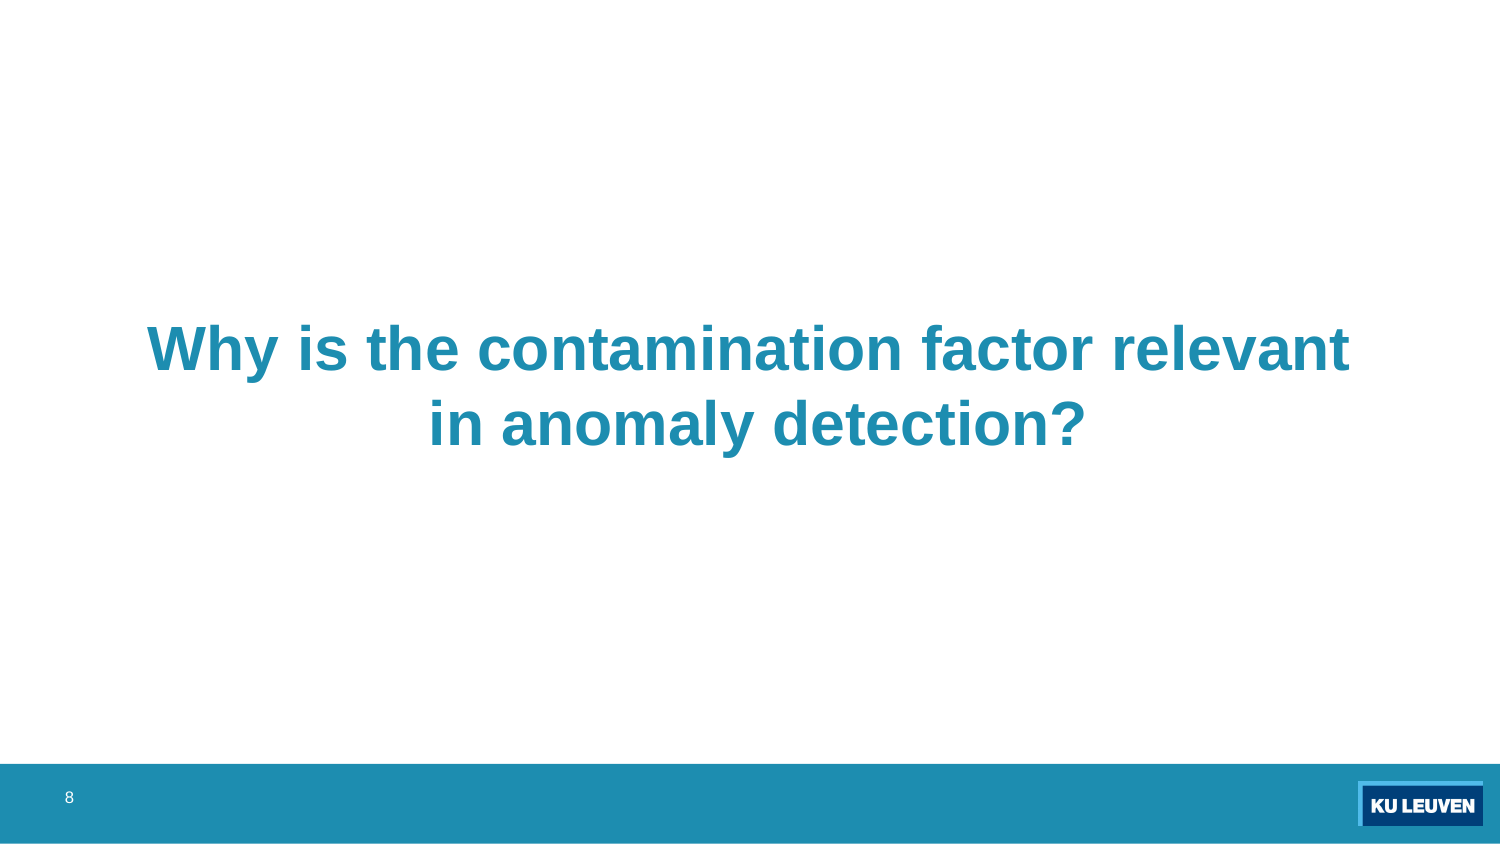

# Why is the contamination factor relevant
 in anomaly detection?
8